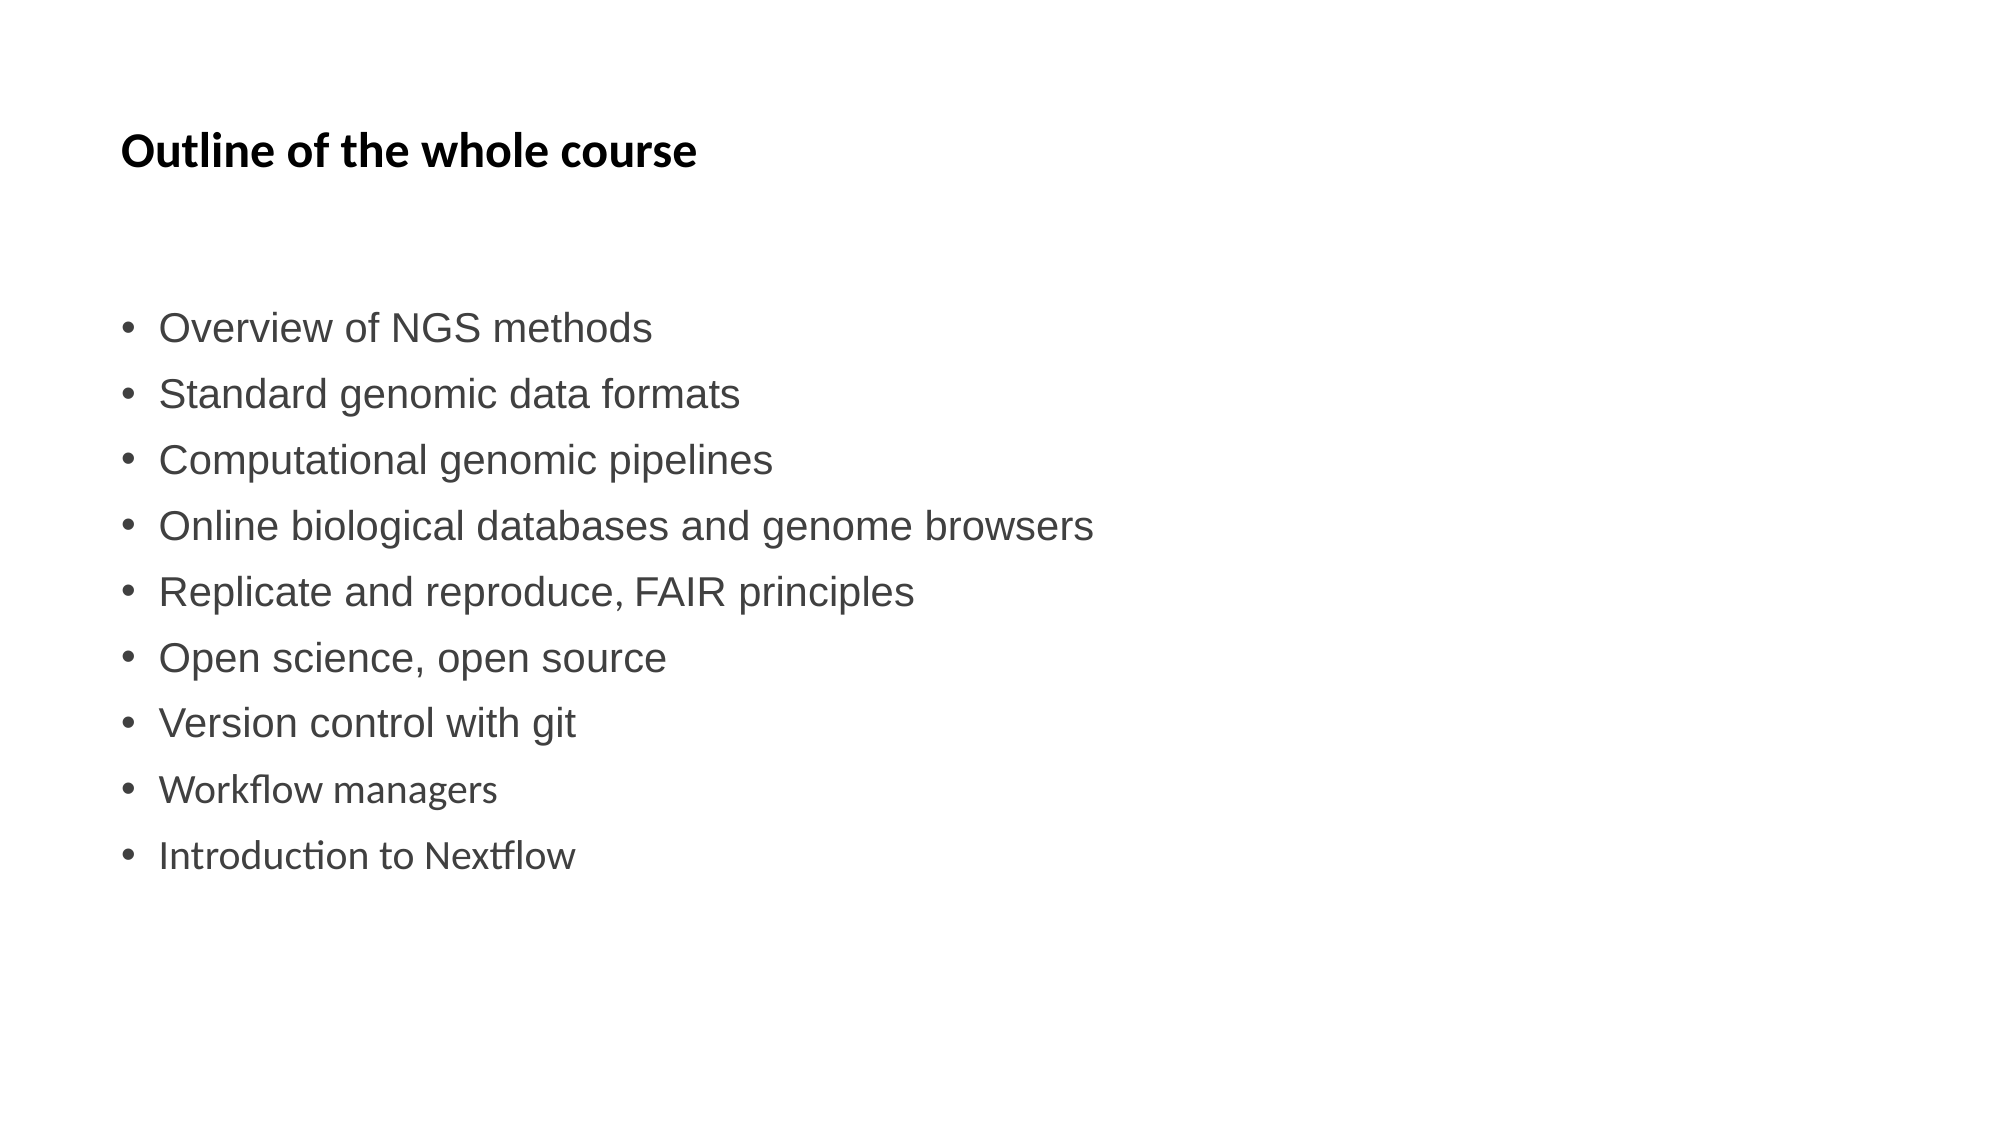

# Outline of the whole course
Overview of NGS methods
Standard genomic data formats
Computational genomic pipelines
Online biological databases and genome browsers
Replicate and reproduce, FAIR principles
Open science, open source
Version control with git
Workflow managers
Introduction to Nextflow